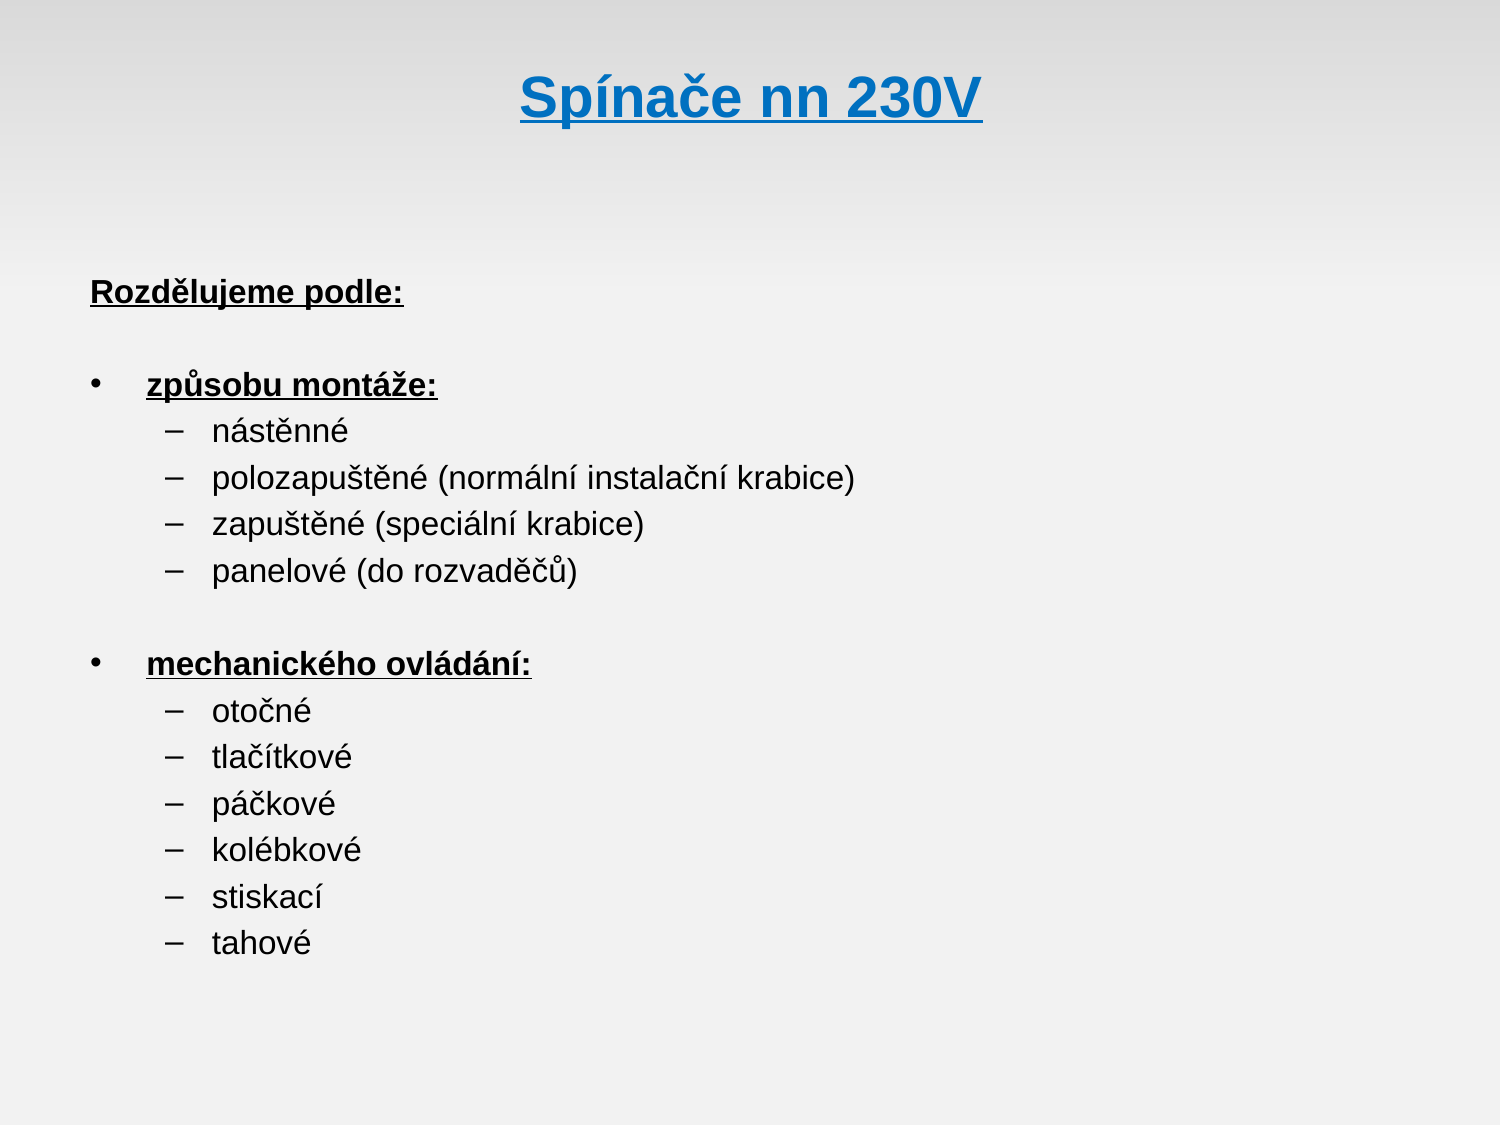

# Spínače nn 230V
Rozdělujeme podle:

způsobu montáže:
nástěnné
polozapuštěné (normální instalační krabice)
zapuštěné (speciální krabice)
panelové (do rozvaděčů)

mechanického ovládání:
otočné
tlačítkové
páčkové
kolébkové
stiskací
tahové